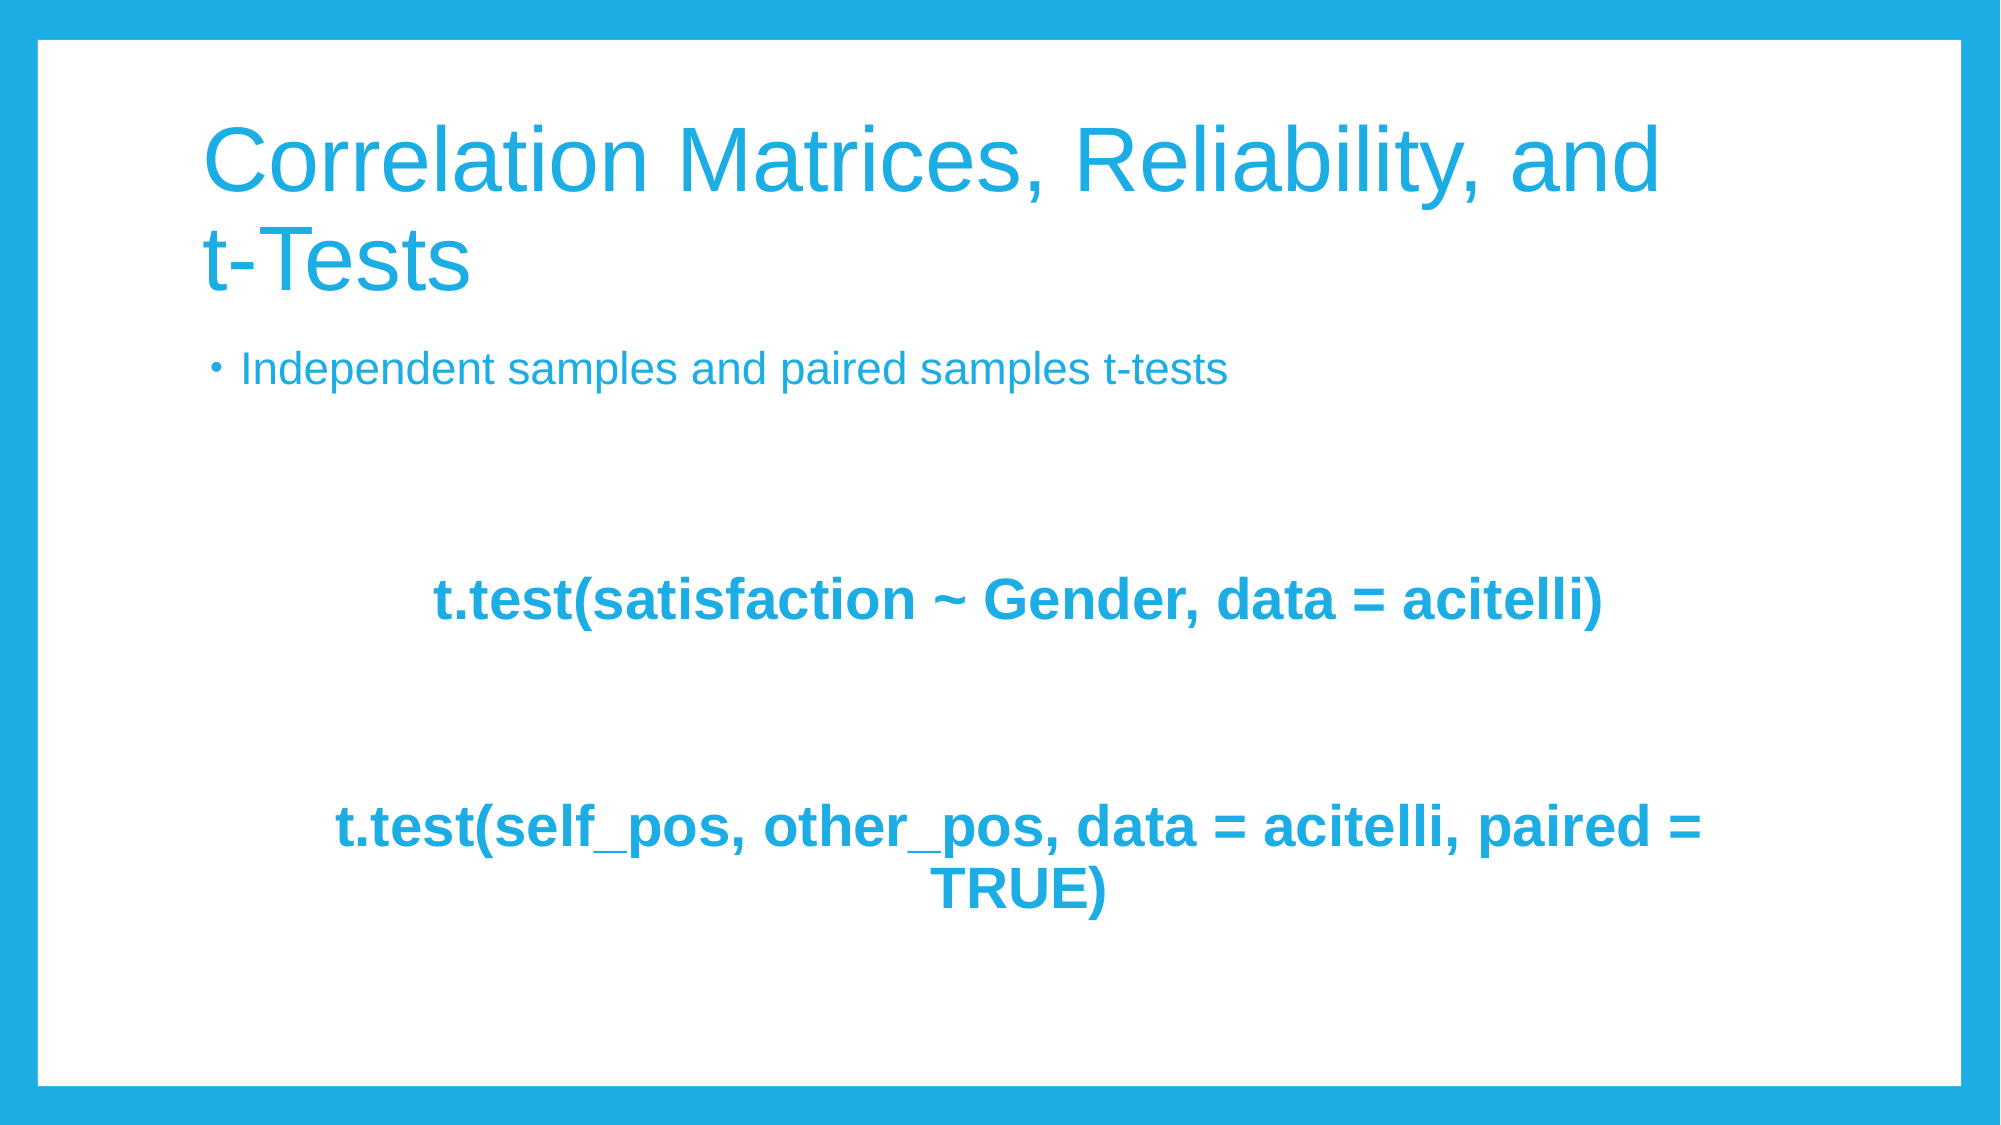

# Correlation Matrices, Reliability, and t-Tests
Independent samples and paired samples t-tests

t.test(satisfaction ~ Gender, data = acitelli)

t.test(self_pos, other_pos, data = acitelli, paired = TRUE)